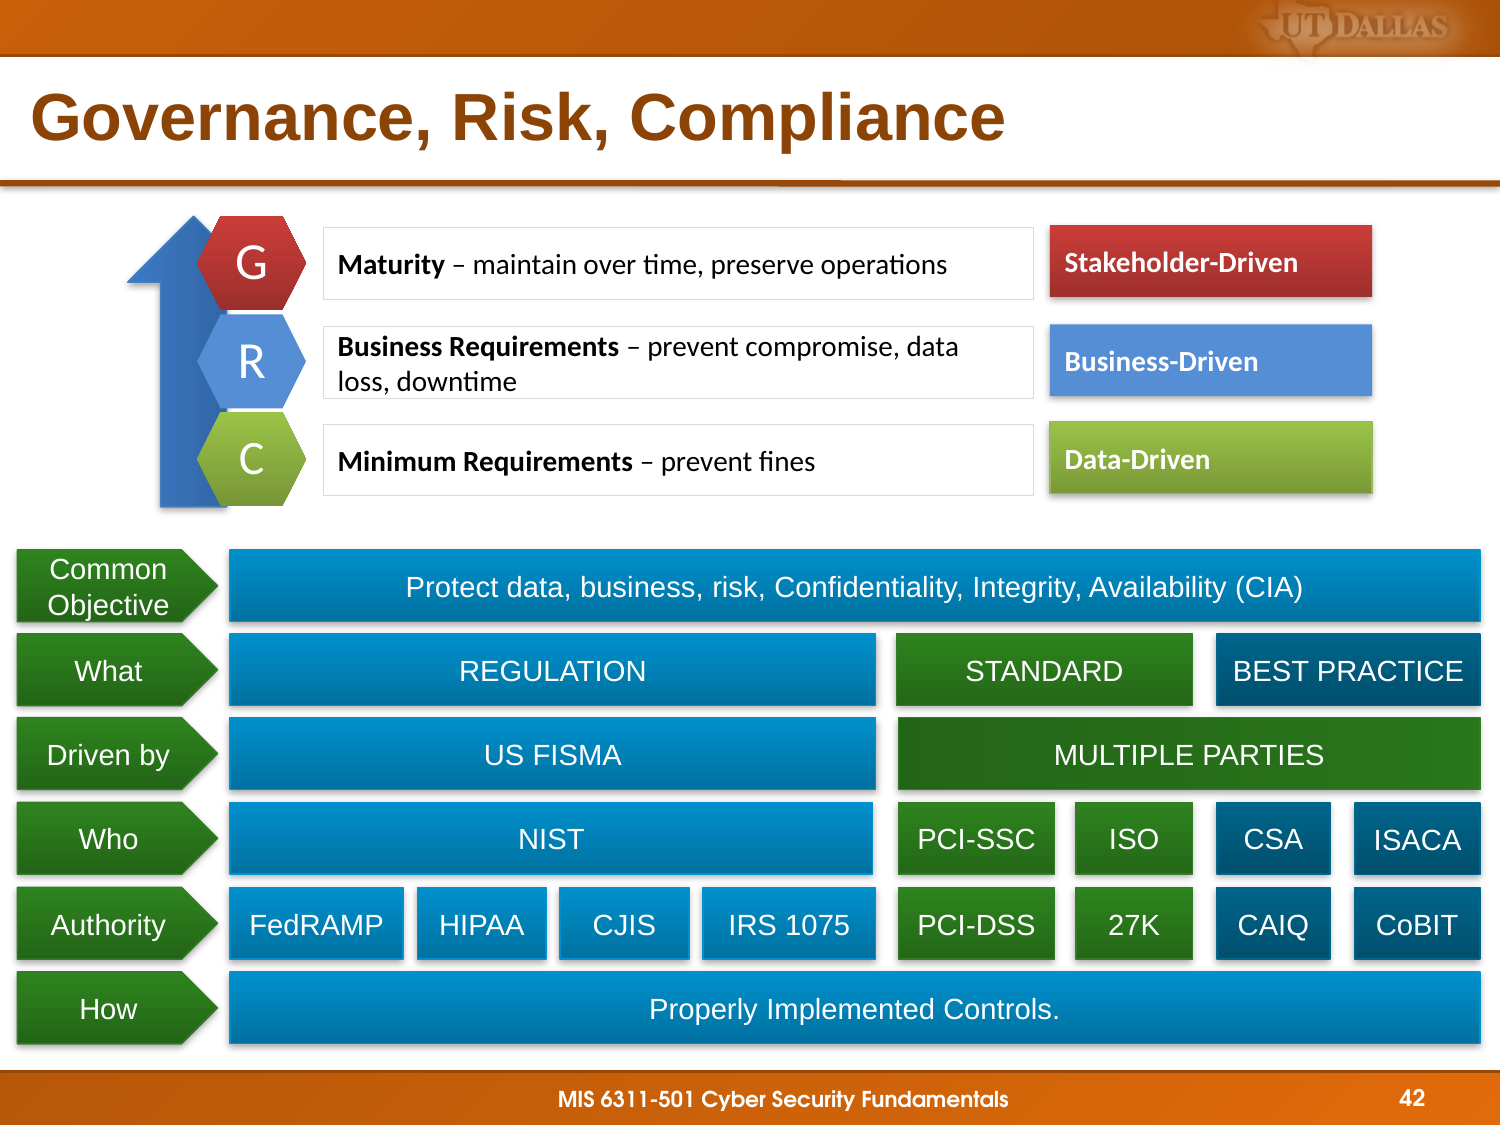

# Governance, Risk, Compliance

G
Stakeholder-Driven
Maturity – maintain over time, preserve operations

R
Business-Driven
Business Requirements – prevent compromise, data loss, downtime

C
Data-Driven
Minimum Requirements – prevent fines
Common Objective
Protect data, business, risk, Confidentiality, Integrity, Availability (CIA)
What
REGULATION
STANDARD
BEST PRACTICE
Driven by
US FISMA
MULTIPLE PARTIES
Who
NIST
PCI-SSC
ISO
CSA
ISACA
Authority
FedRAMP
HIPAA
CJIS
IRS 1075
PCI-DSS
27K
CAIQ
CoBIT
How
Properly Implemented Controls.
42